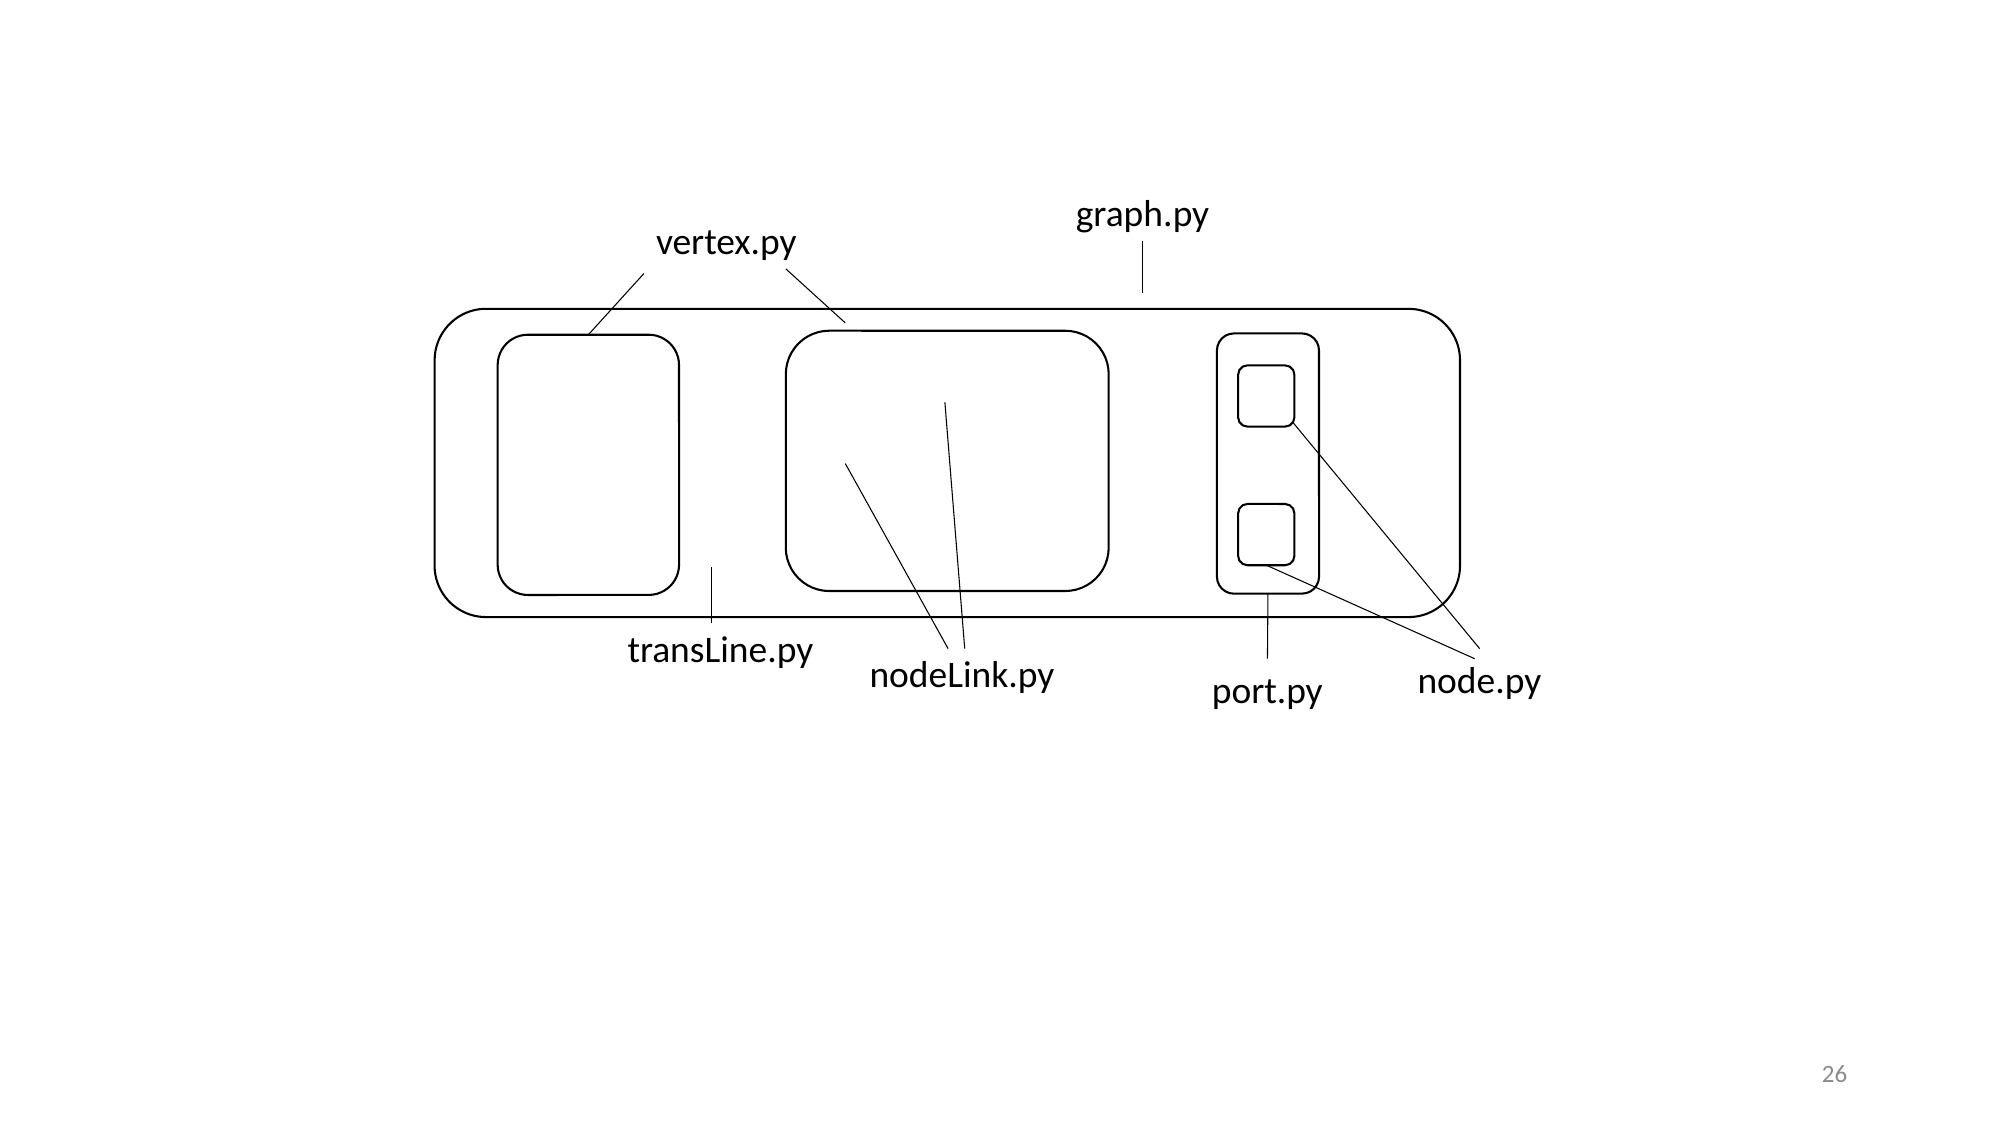

graph.py
vertex.py

transLine.py
nodeLink.py
node.py
port.py
26